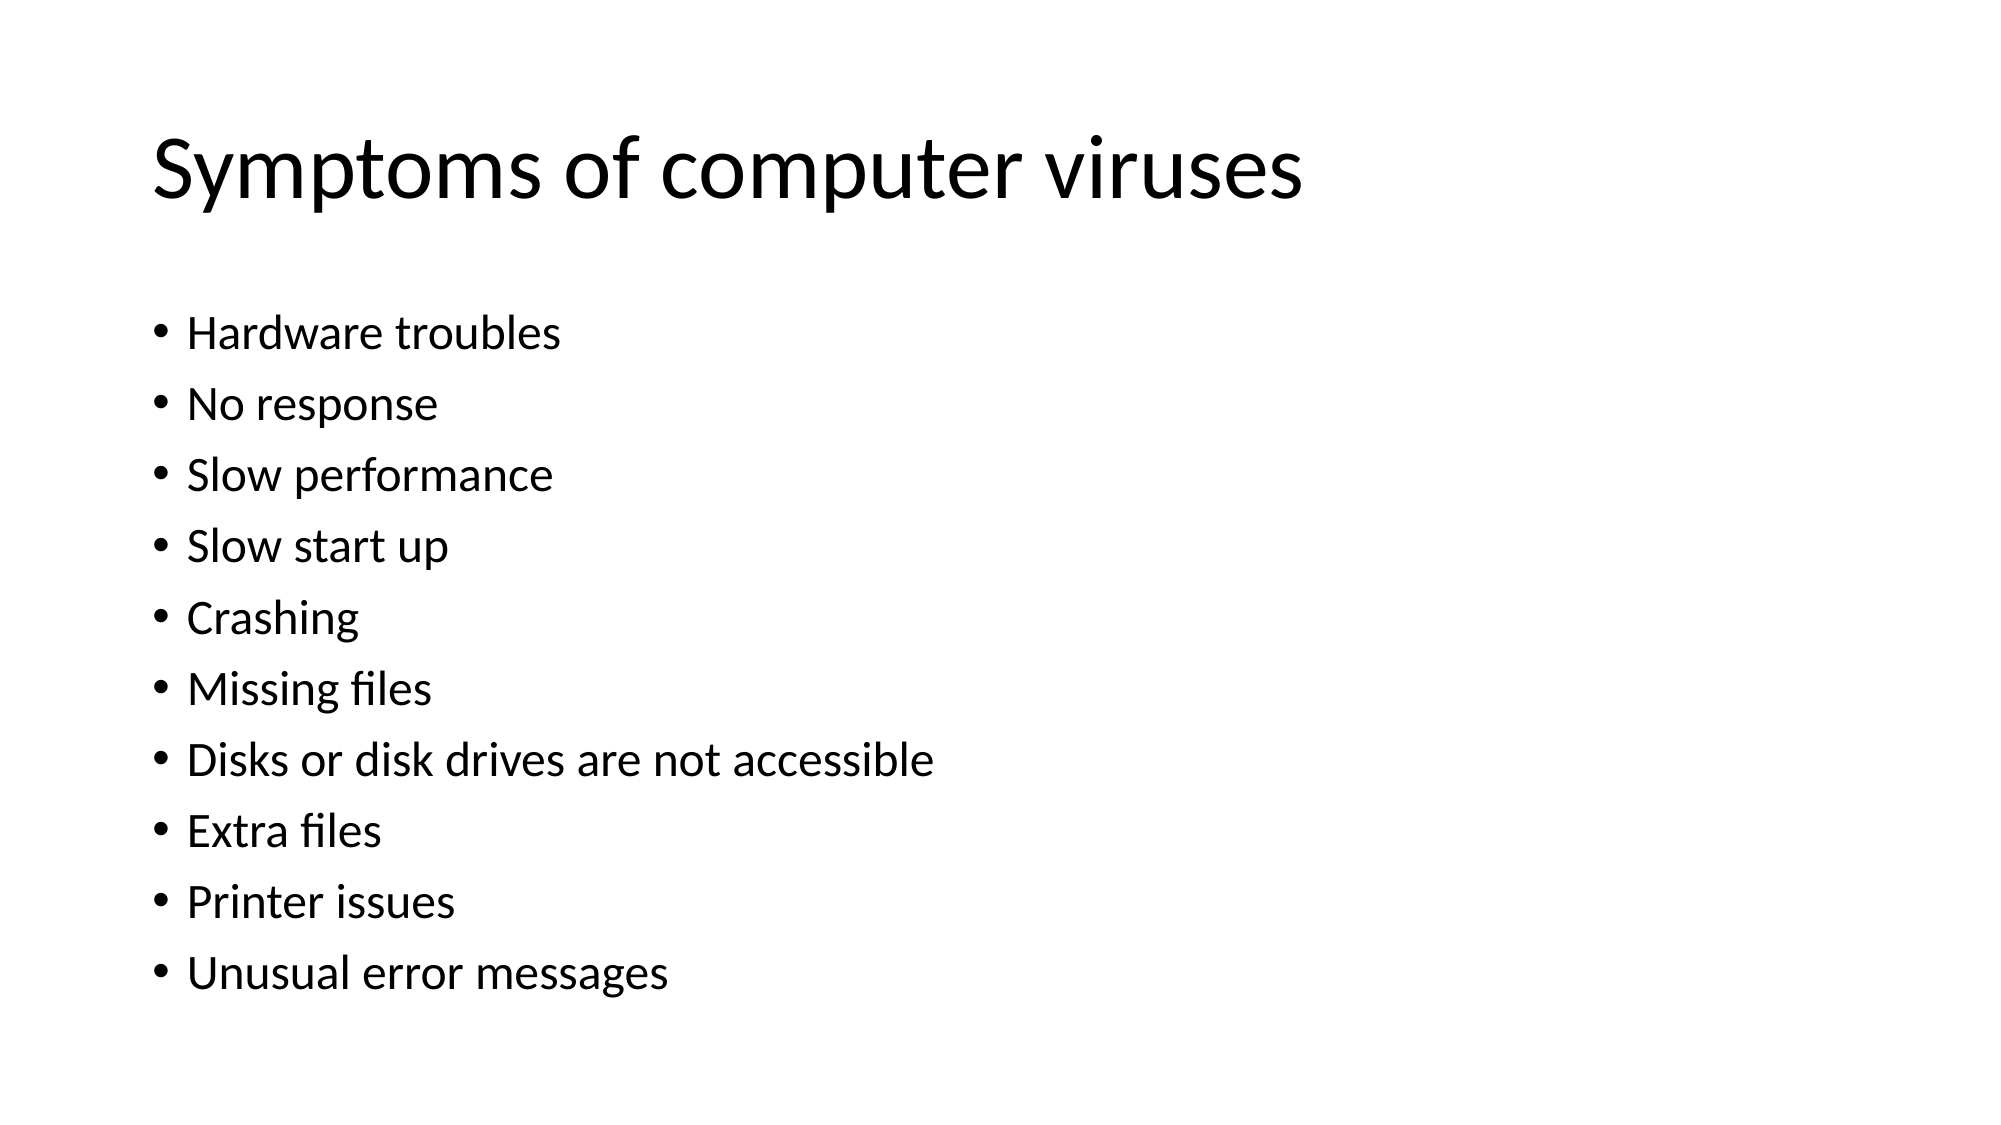

# Symptoms of computer viruses
Hardware troubles
No response
Slow performance
Slow start up
Crashing
Missing files
Disks or disk drives are not accessible
Extra files
Printer issues
Unusual error messages